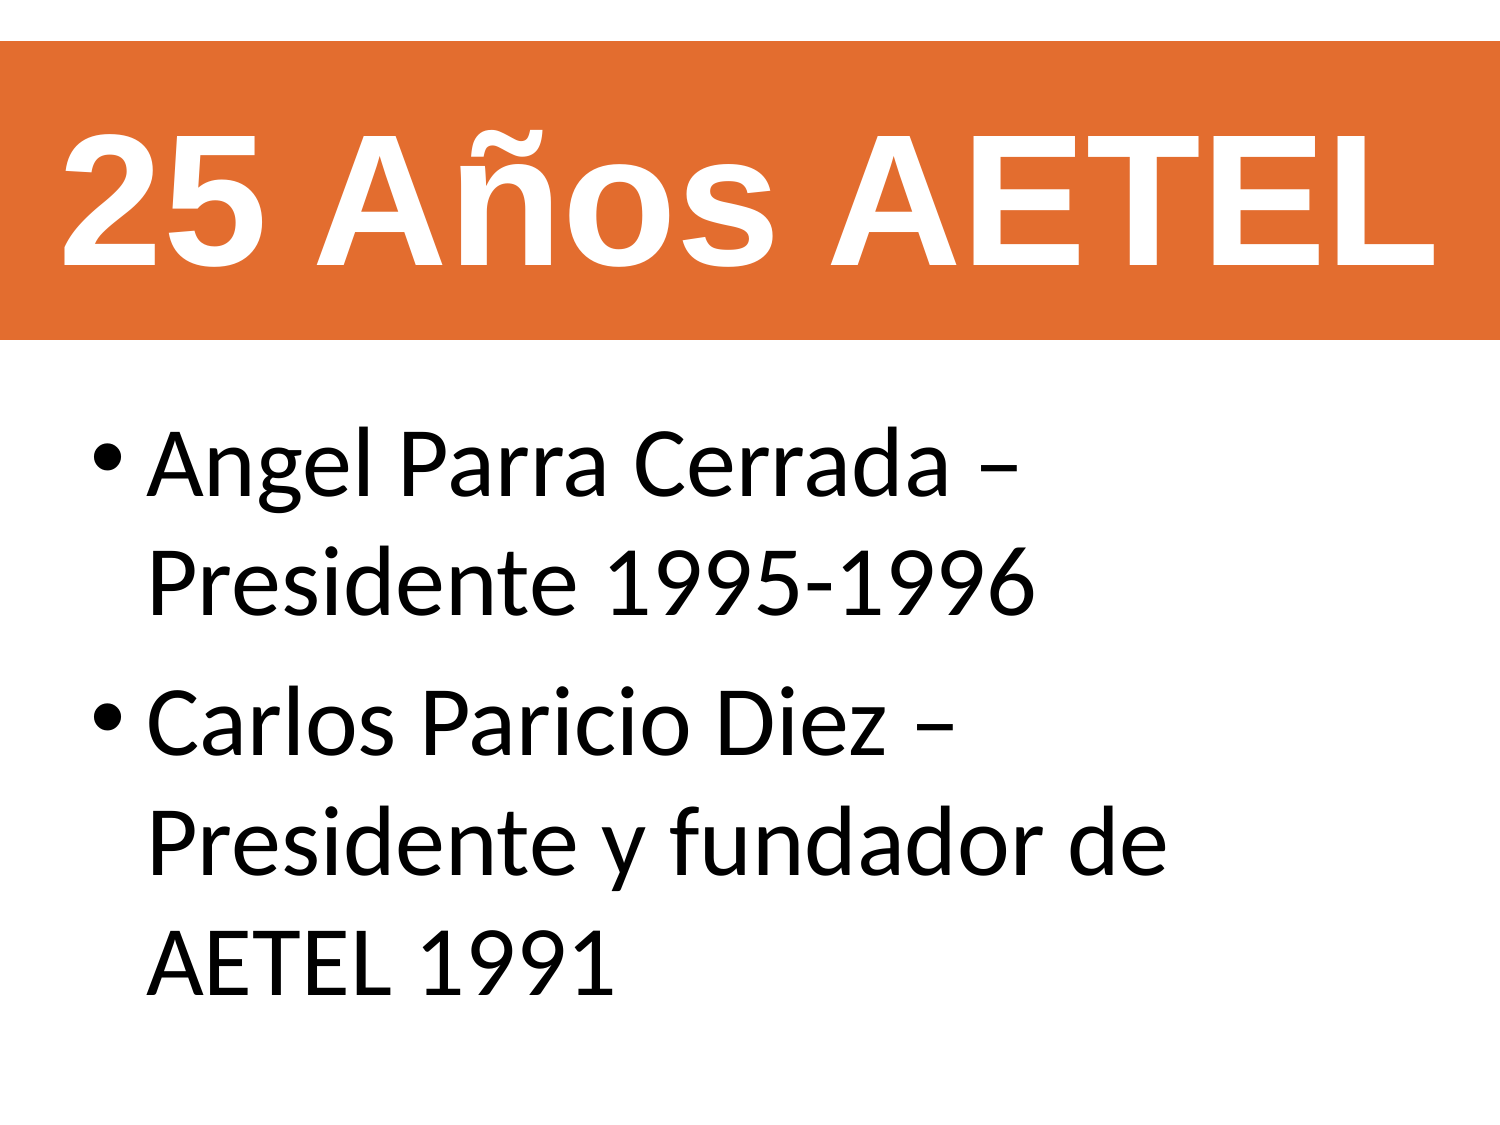

25 Años AETEL
Angel Parra Cerrada – Presidente 1995-1996
Carlos Paricio Diez – Presidente y fundador de AETEL 1991